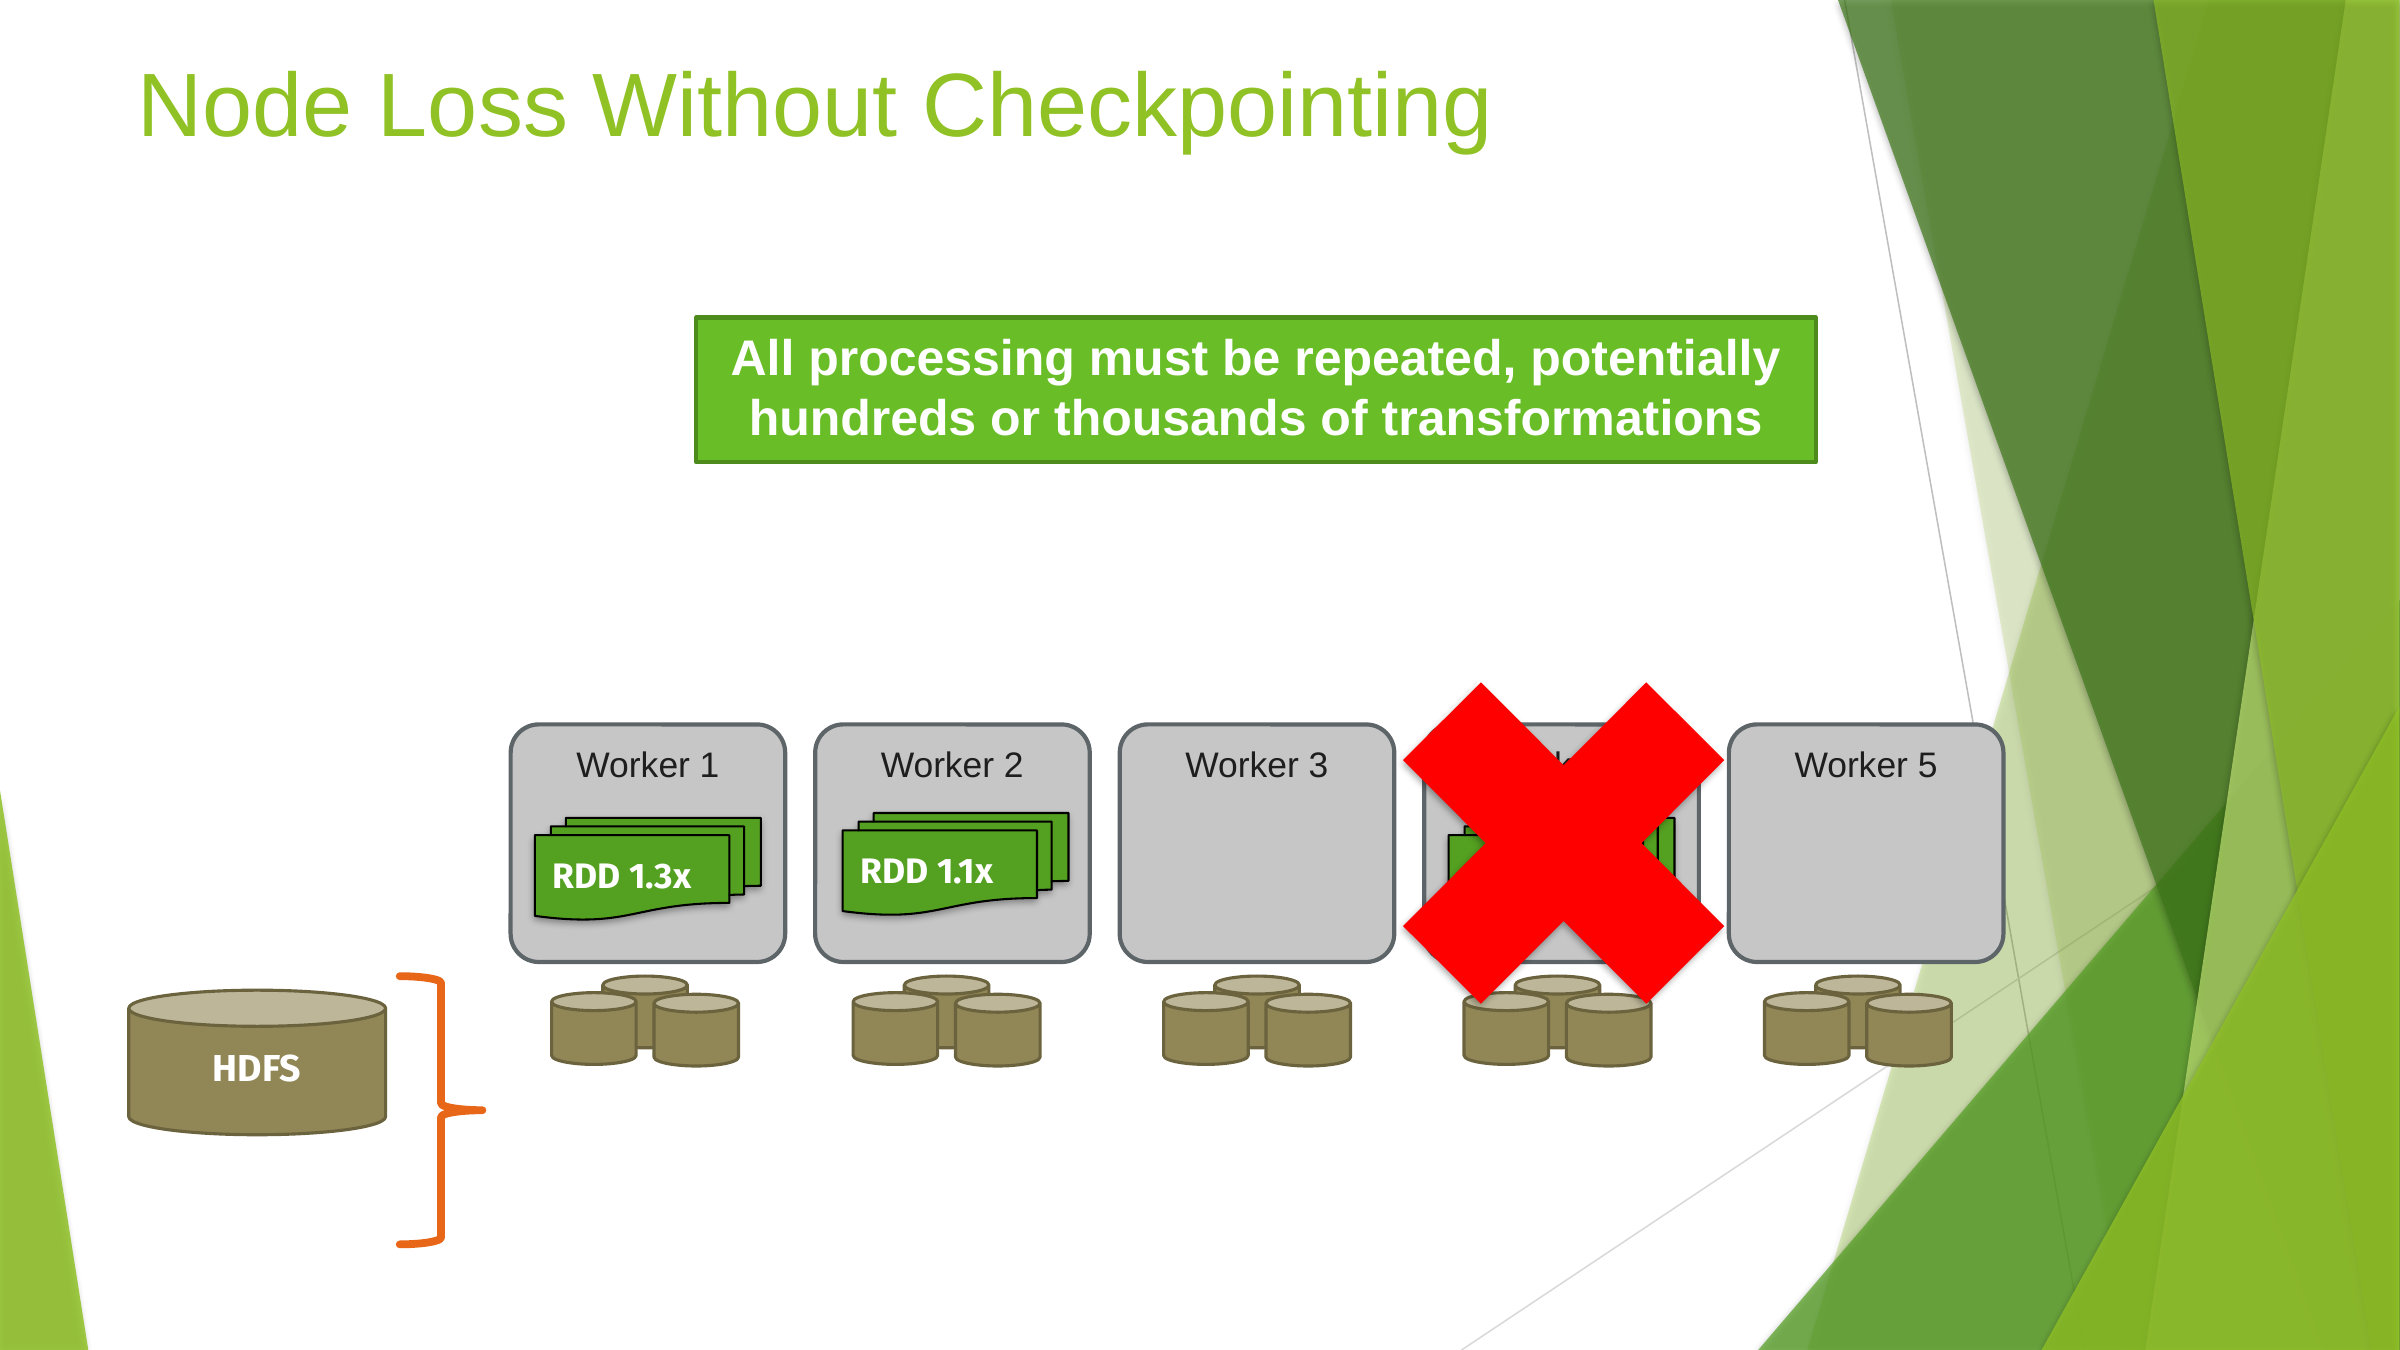

# Node Loss Without Checkpointing
All processing must be repeated, potentially hundreds or thousands of transformations

Worker 1
Worker 2
Worker 3
Worker 4
Worker 5
RDD 1.1x
RDD 1.3x
RDD 1.2x

HDFS